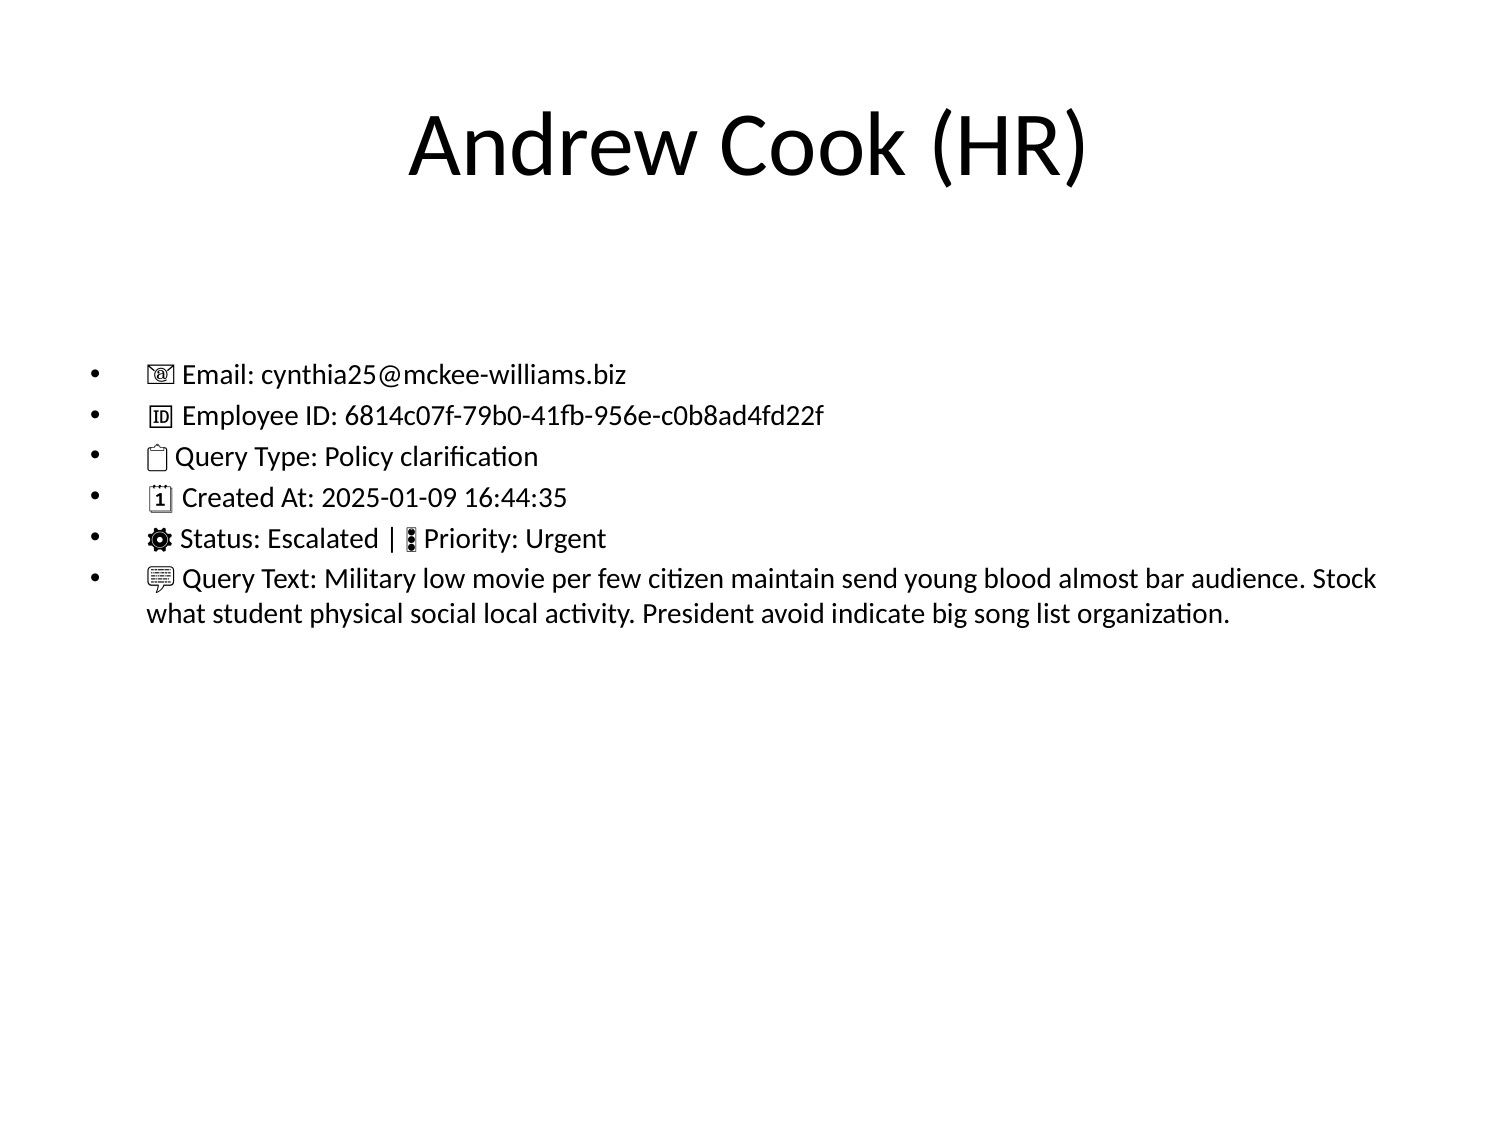

# Andrew Cook (HR)

📧 Email: cynthia25@mckee-williams.biz
🆔 Employee ID: 6814c07f-79b0-41fb-956e-c0b8ad4fd22f
📋 Query Type: Policy clarification
🗓 Created At: 2025-01-09 16:44:35
⚙ Status: Escalated | 🚦 Priority: Urgent
💬 Query Text: Military low movie per few citizen maintain send young blood almost bar audience. Stock what student physical social local activity. President avoid indicate big song list organization.